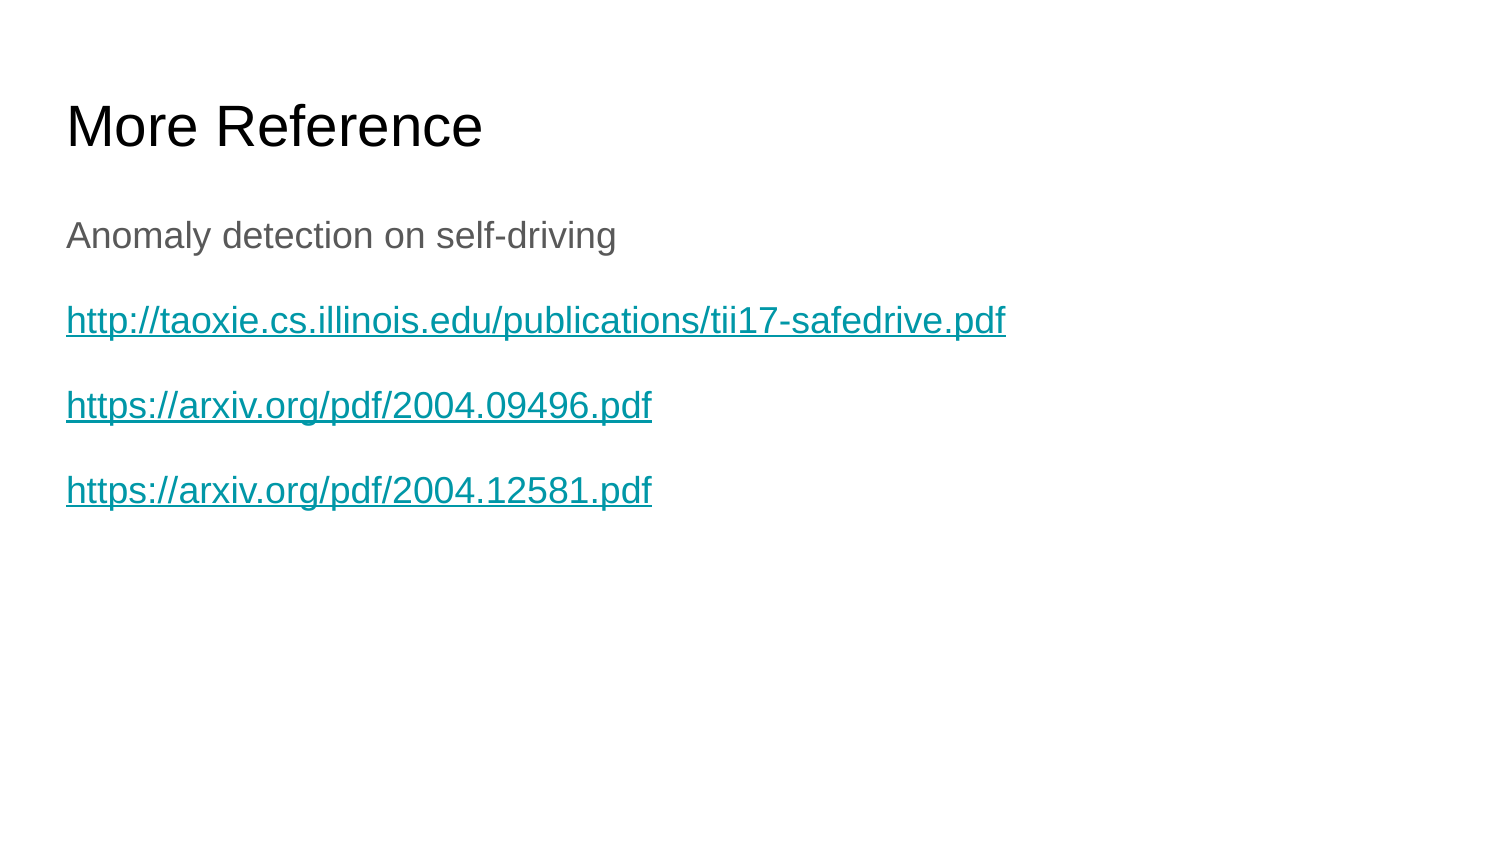

# More Reference
Anomaly detection on self-driving
http://taoxie.cs.illinois.edu/publications/tii17-safedrive.pdf
https://arxiv.org/pdf/2004.09496.pdf
https://arxiv.org/pdf/2004.12581.pdf